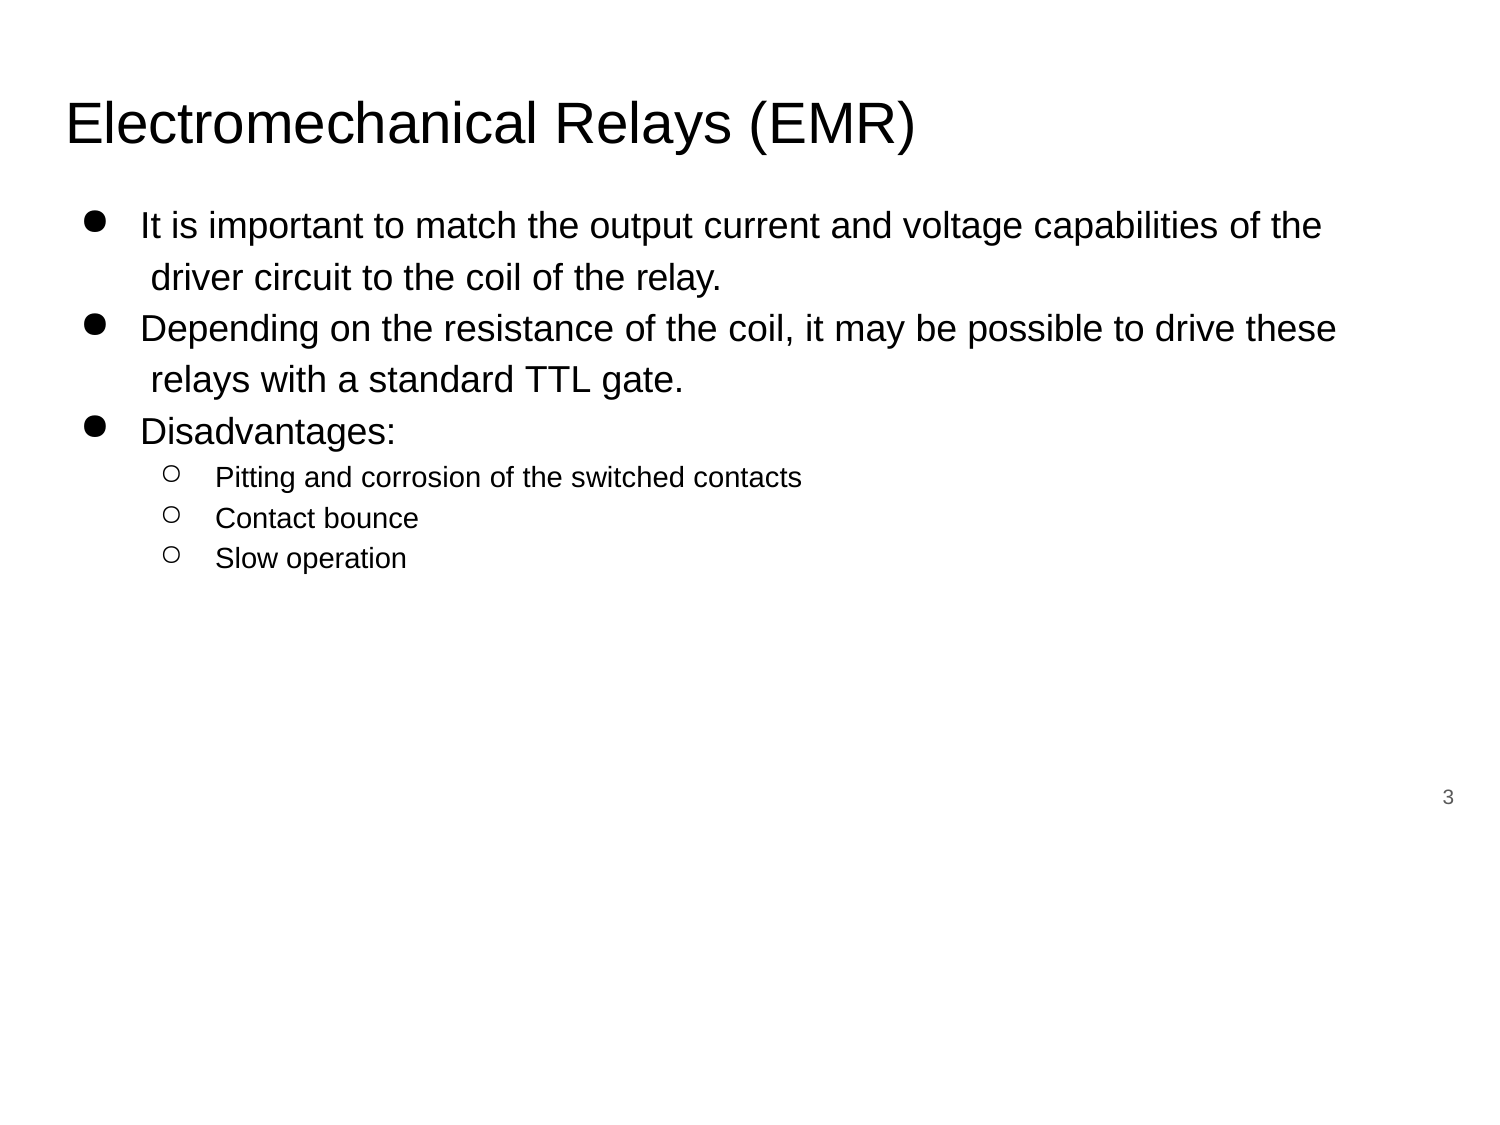

# Electromechanical Relays (EMR)
It is important to match the output current and voltage capabilities of the  driver circuit to the coil of the relay.
Depending on the resistance of the coil, it may be possible to drive these  relays with a standard TTL gate.
Disadvantages:
Pitting and corrosion of the switched contacts
Contact bounce
Slow operation
3